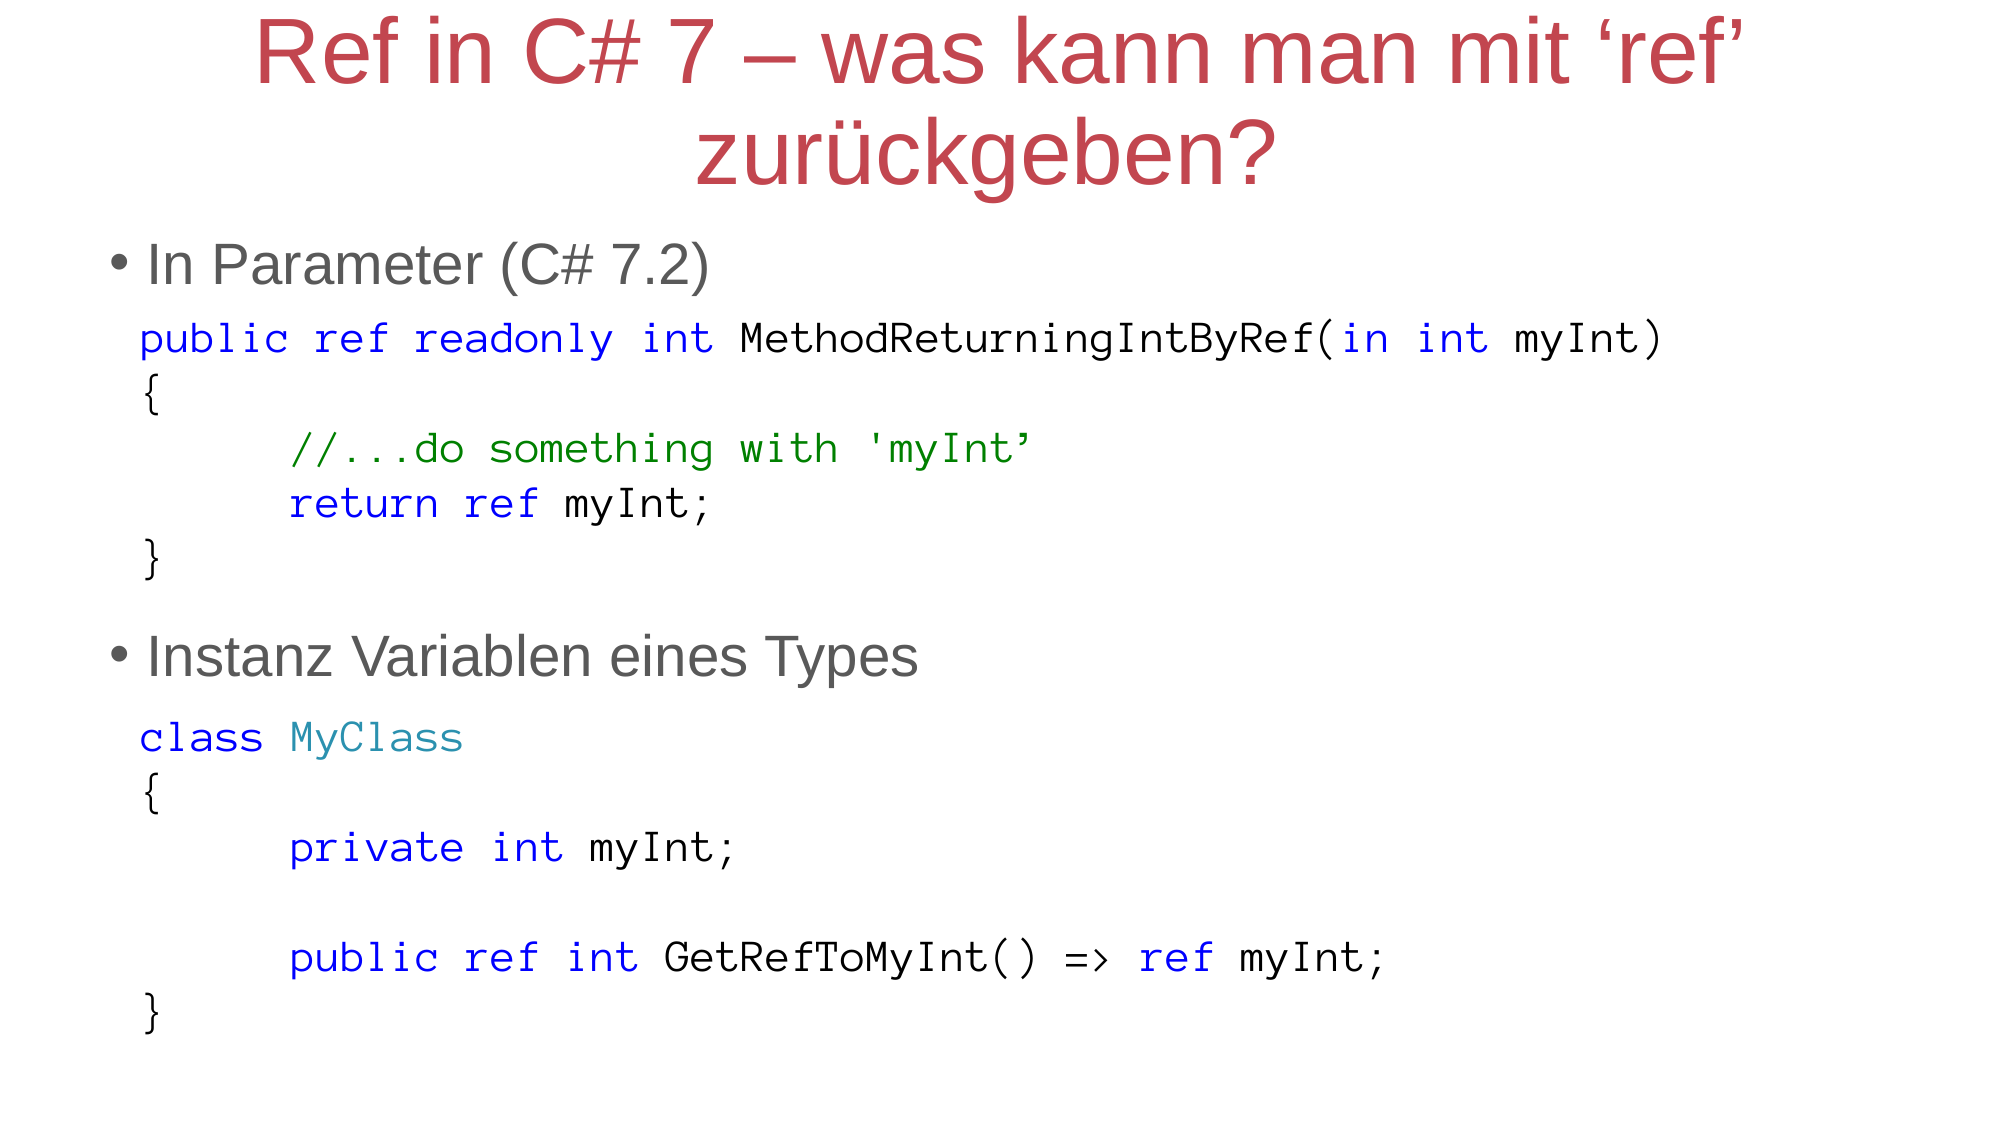

# Ref in C# 7 – was kann man mit ‘ref’ zurückgeben?
In Parameter (C# 7.2)
public ref readonly int MethodReturningIntByRef(in int myInt)
{
	//...do something with 'myInt’
	return ref myInt;
}
Instanz Variablen eines Types
class MyClass
{
	private int myInt;

	public ref int GetRefToMyInt() => ref myInt;
}